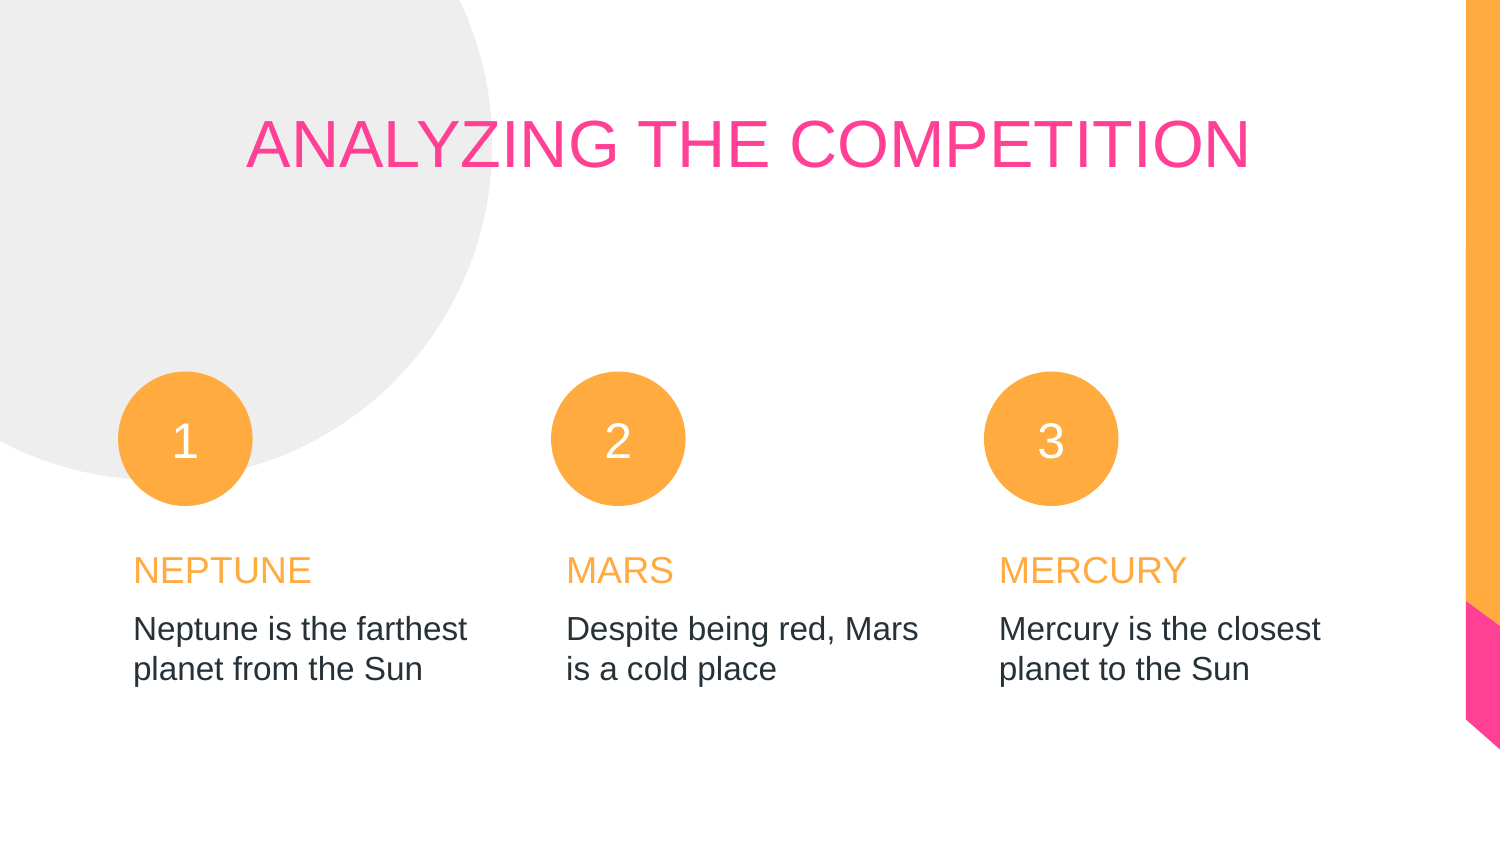

# ANALYZING THE COMPETITION
1
2
3
NEPTUNE
MARS
MERCURY
Neptune is the farthest planet from the Sun
Despite being red, Mars is a cold place
Mercury is the closest planet to the Sun